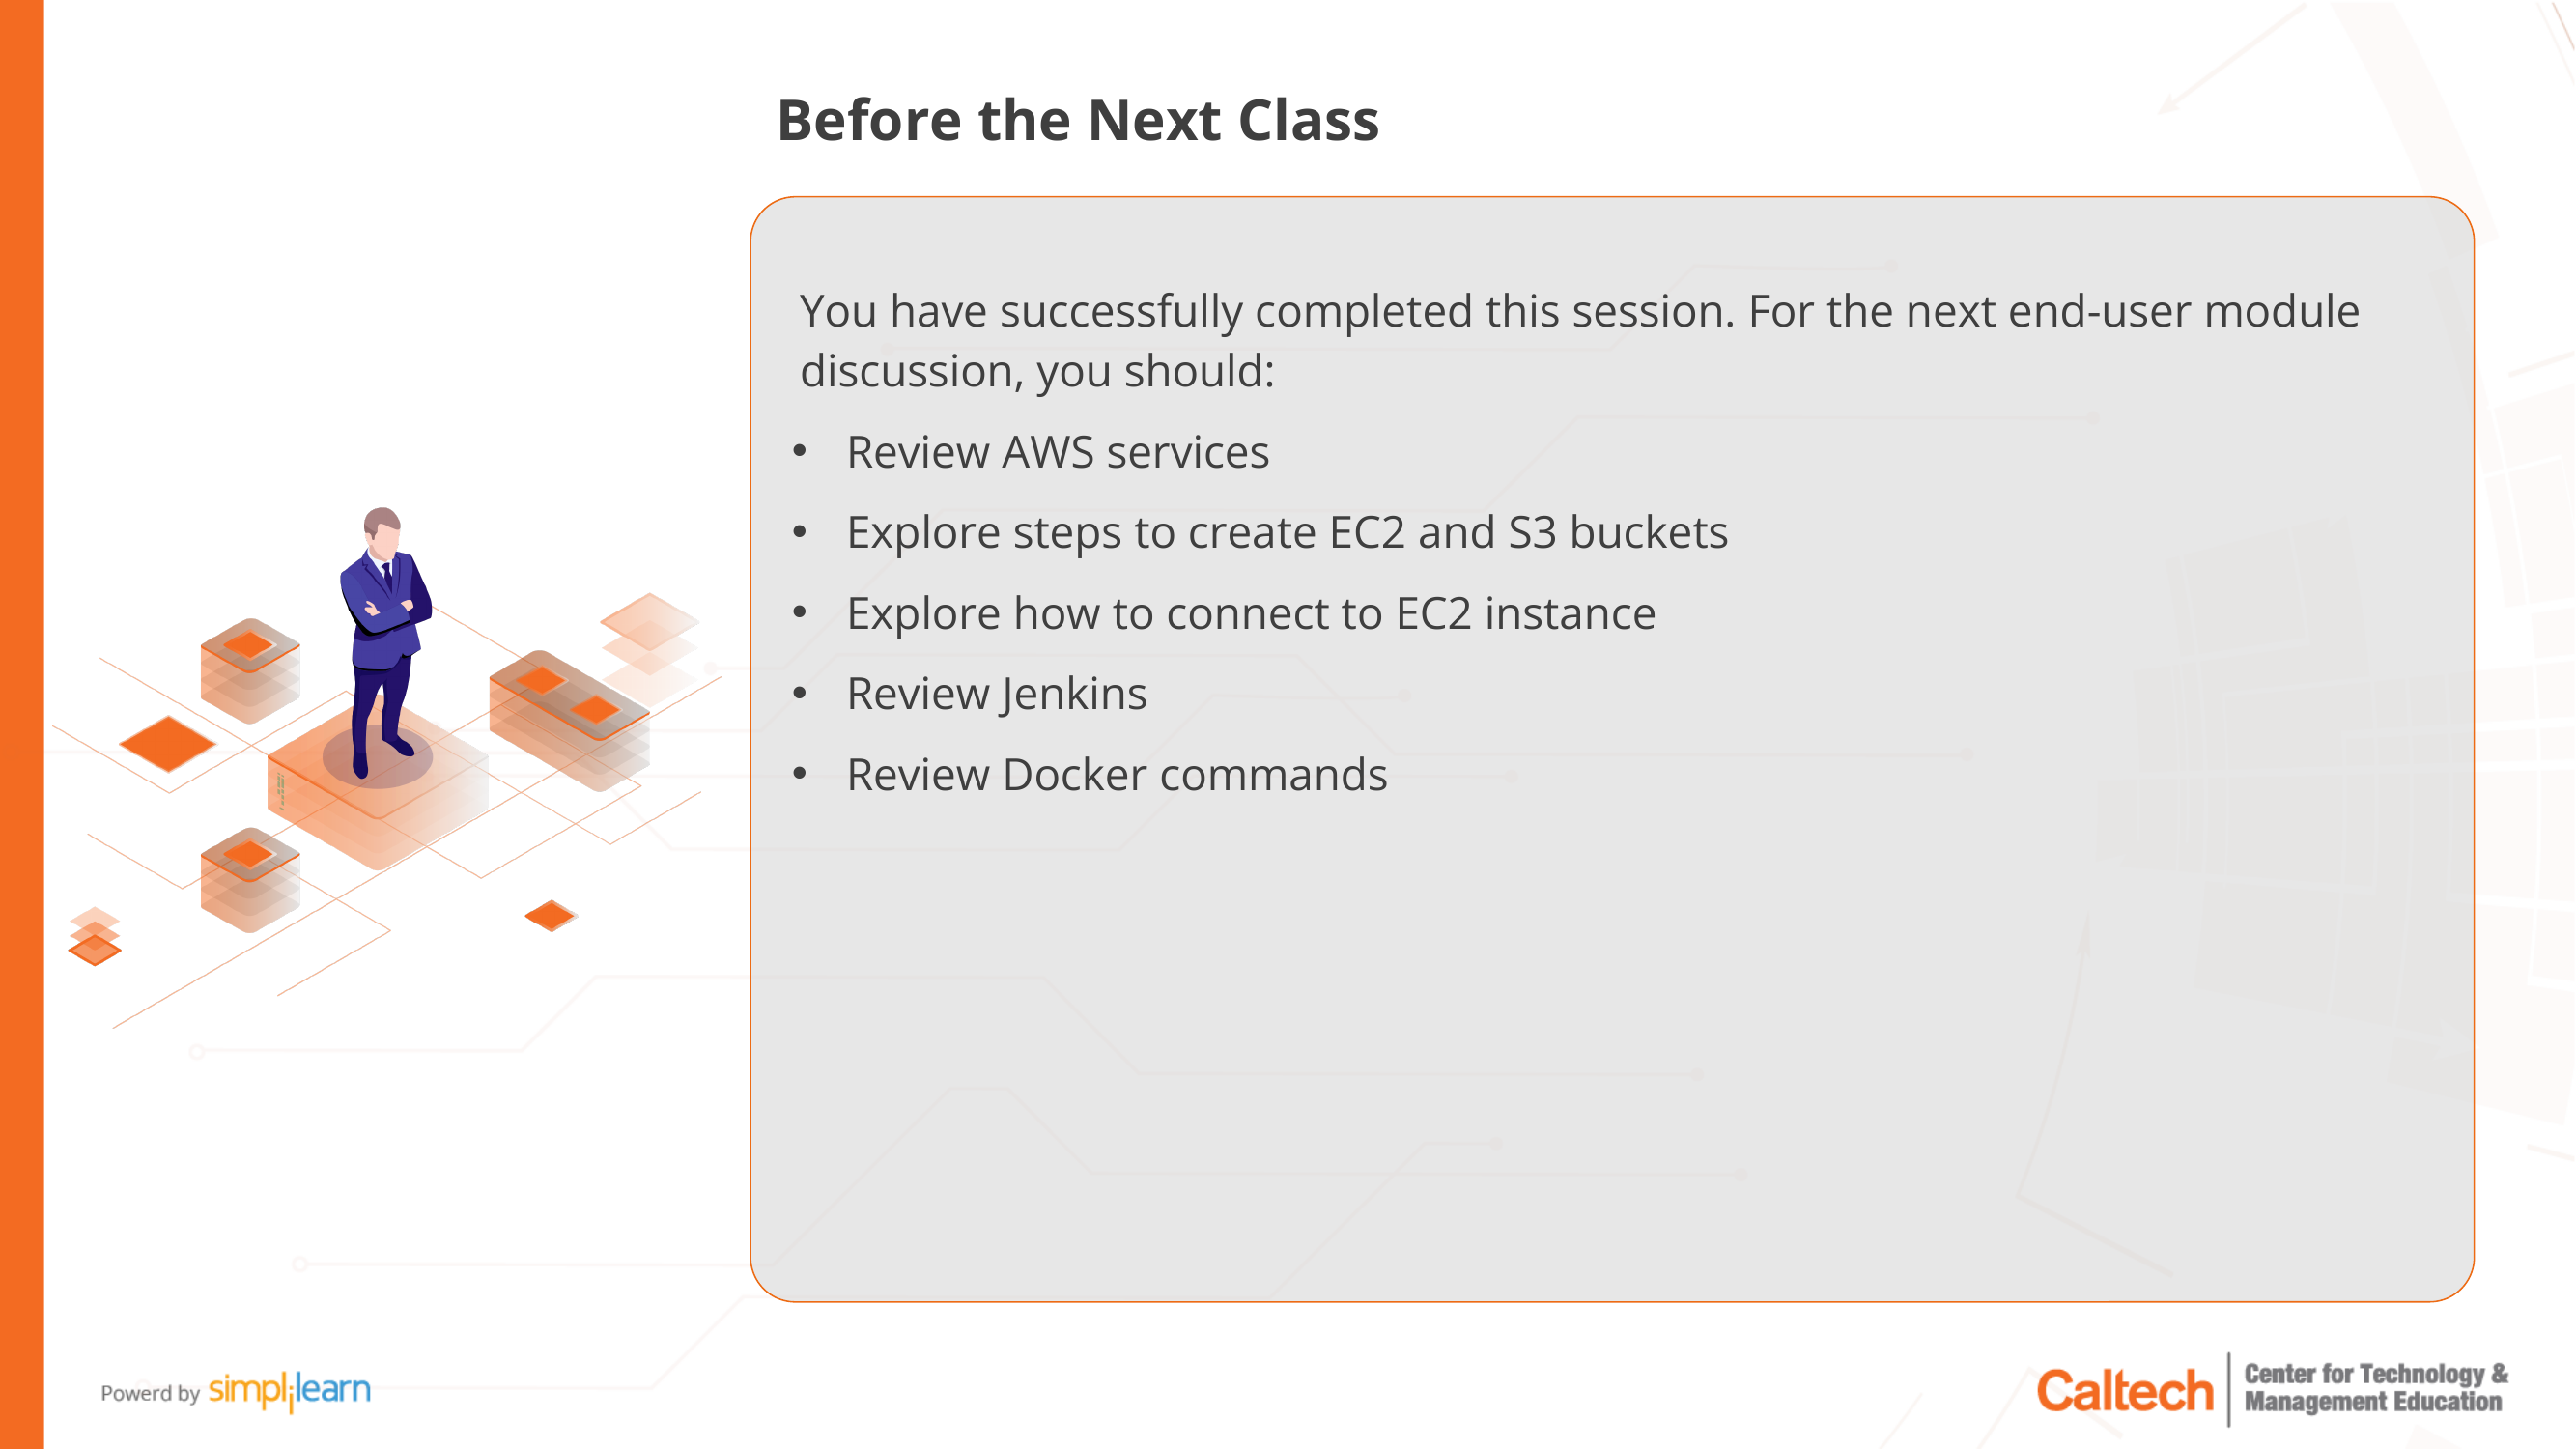

# Before the Next Class
You have successfully completed this session. For the next end-user module discussion, you should:
Review AWS services
Explore steps to create EC2 and S3 buckets
Explore how to connect to EC2 instance
Review Jenkins
Review Docker commands